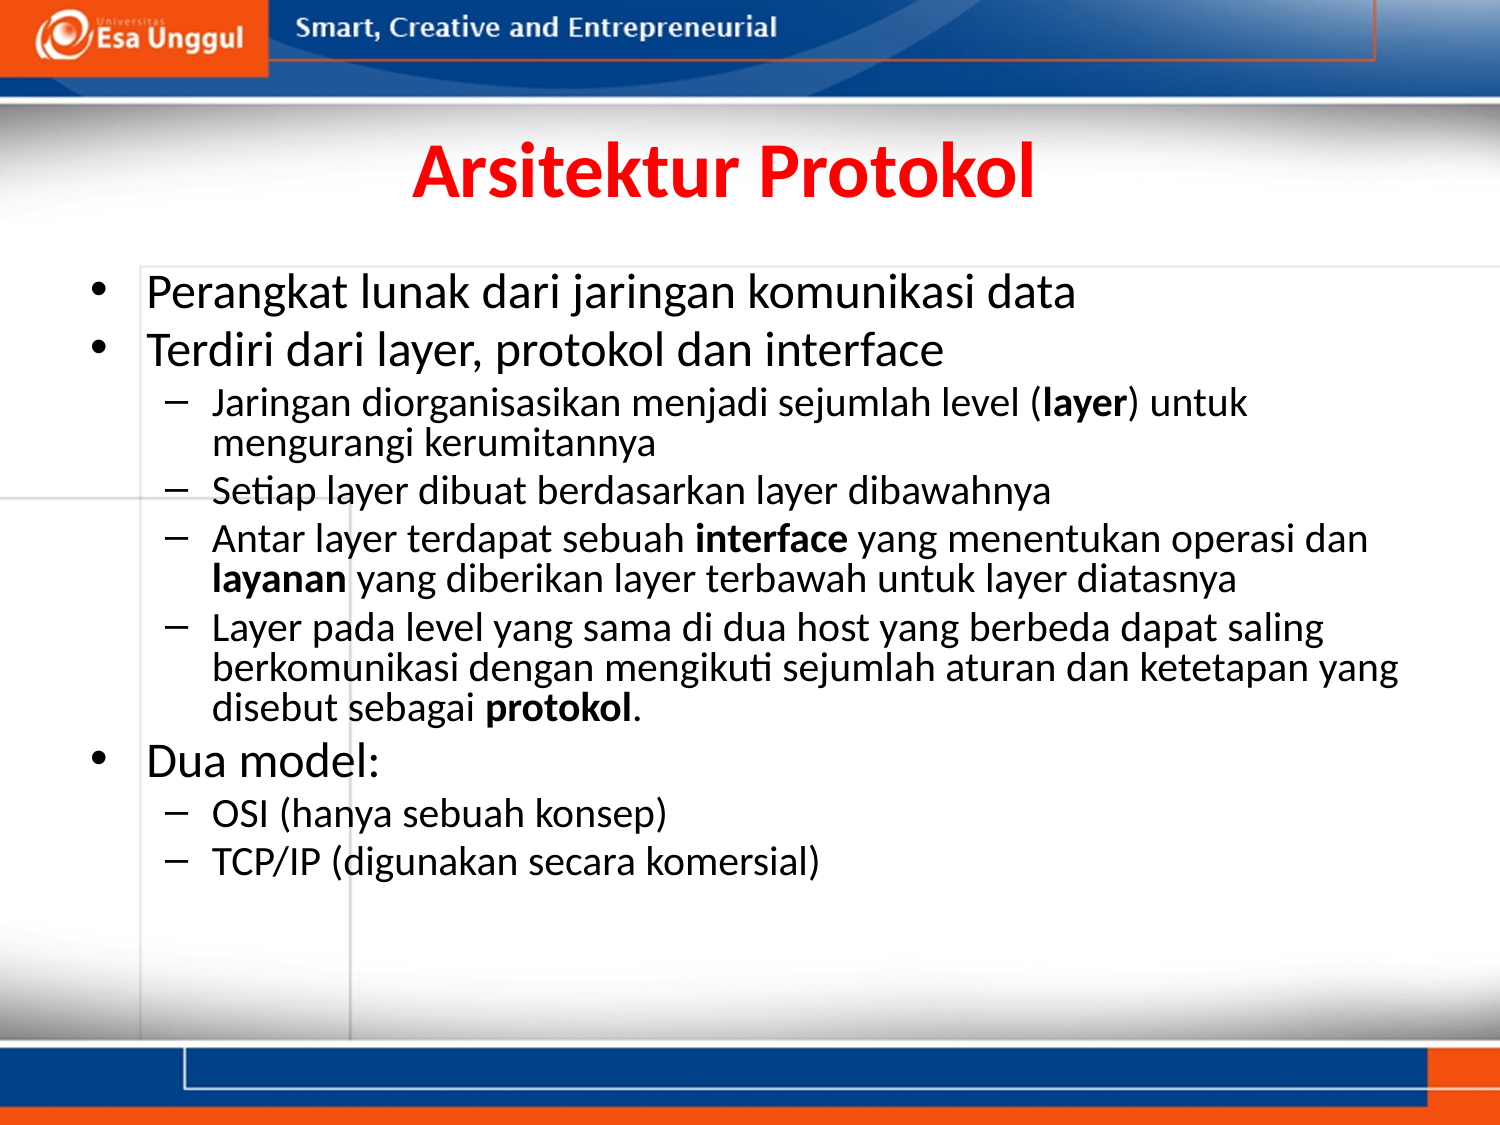

# Arsitektur Protokol
Perangkat lunak dari jaringan komunikasi data
Terdiri dari layer, protokol dan interface
Jaringan diorganisasikan menjadi sejumlah level (layer) untuk mengurangi kerumitannya
Setiap layer dibuat berdasarkan layer dibawahnya
Antar layer terdapat sebuah interface yang menentukan operasi dan layanan yang diberikan layer terbawah untuk layer diatasnya
Layer pada level yang sama di dua host yang berbeda dapat saling berkomunikasi dengan mengikuti sejumlah aturan dan ketetapan yang disebut sebagai protokol.
Dua model:
OSI (hanya sebuah konsep)
TCP/IP (digunakan secara komersial)